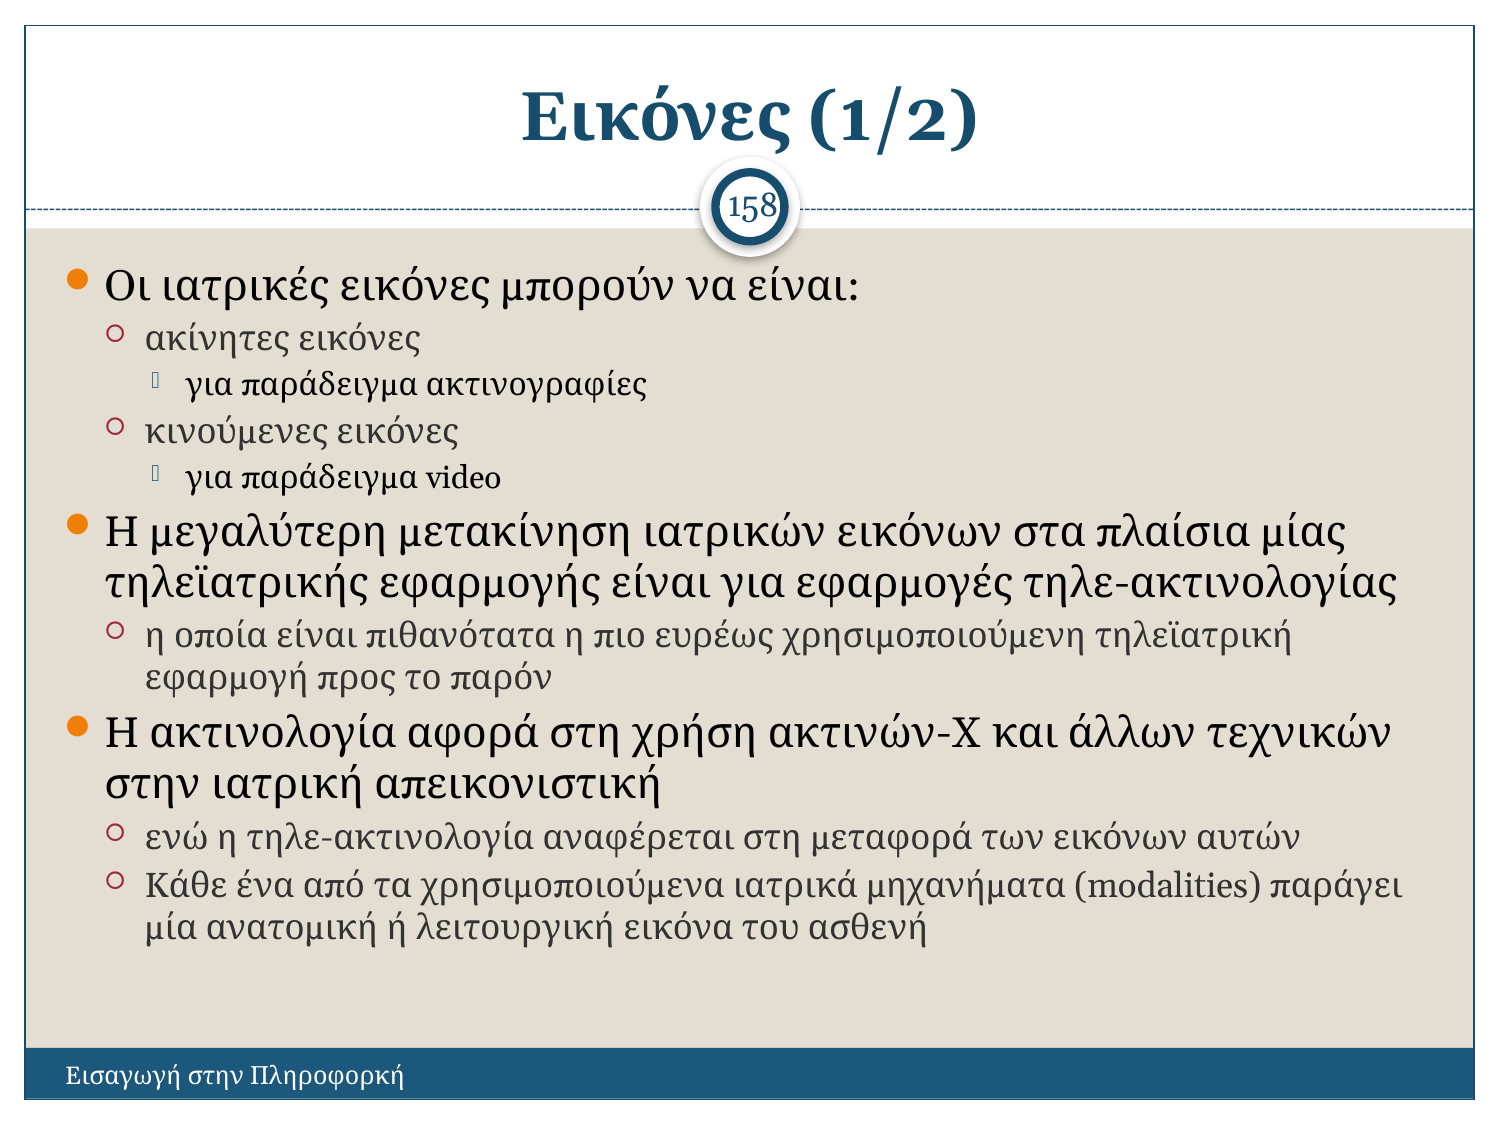

# Εικόνες (1/2)
158
Οι ιατρικές εικόνες μπορούν να είναι:
ακίνητες εικόνες
για παράδειγμα ακτινογραφίες
κινούμενες εικόνες
για παράδειγμα video
Η μεγαλύτερη μετακίνηση ιατρικών εικόνων στα πλαίσια μίας τηλεϊατρικής εφαρμογής είναι για εφαρμογές τηλε-ακτινολογίας
η οποία είναι πιθανότατα η πιο ευρέως χρησιμοποιούμενη τηλεϊατρική εφαρμογή προς το παρόν
Η ακτινολογία αφορά στη χρήση ακτινών-Χ και άλλων τεχνικών στην ιατρική απεικονιστική
ενώ η τηλε-ακτινολογία αναφέρεται στη μεταφορά των εικόνων αυτών
Κάθε ένα από τα χρησιμοποιούμενα ιατρικά μηχανήματα (modalities) παράγει μία ανατομική ή λειτουργική εικόνα του ασθενή
Εισαγωγή στην Πληροφορκή